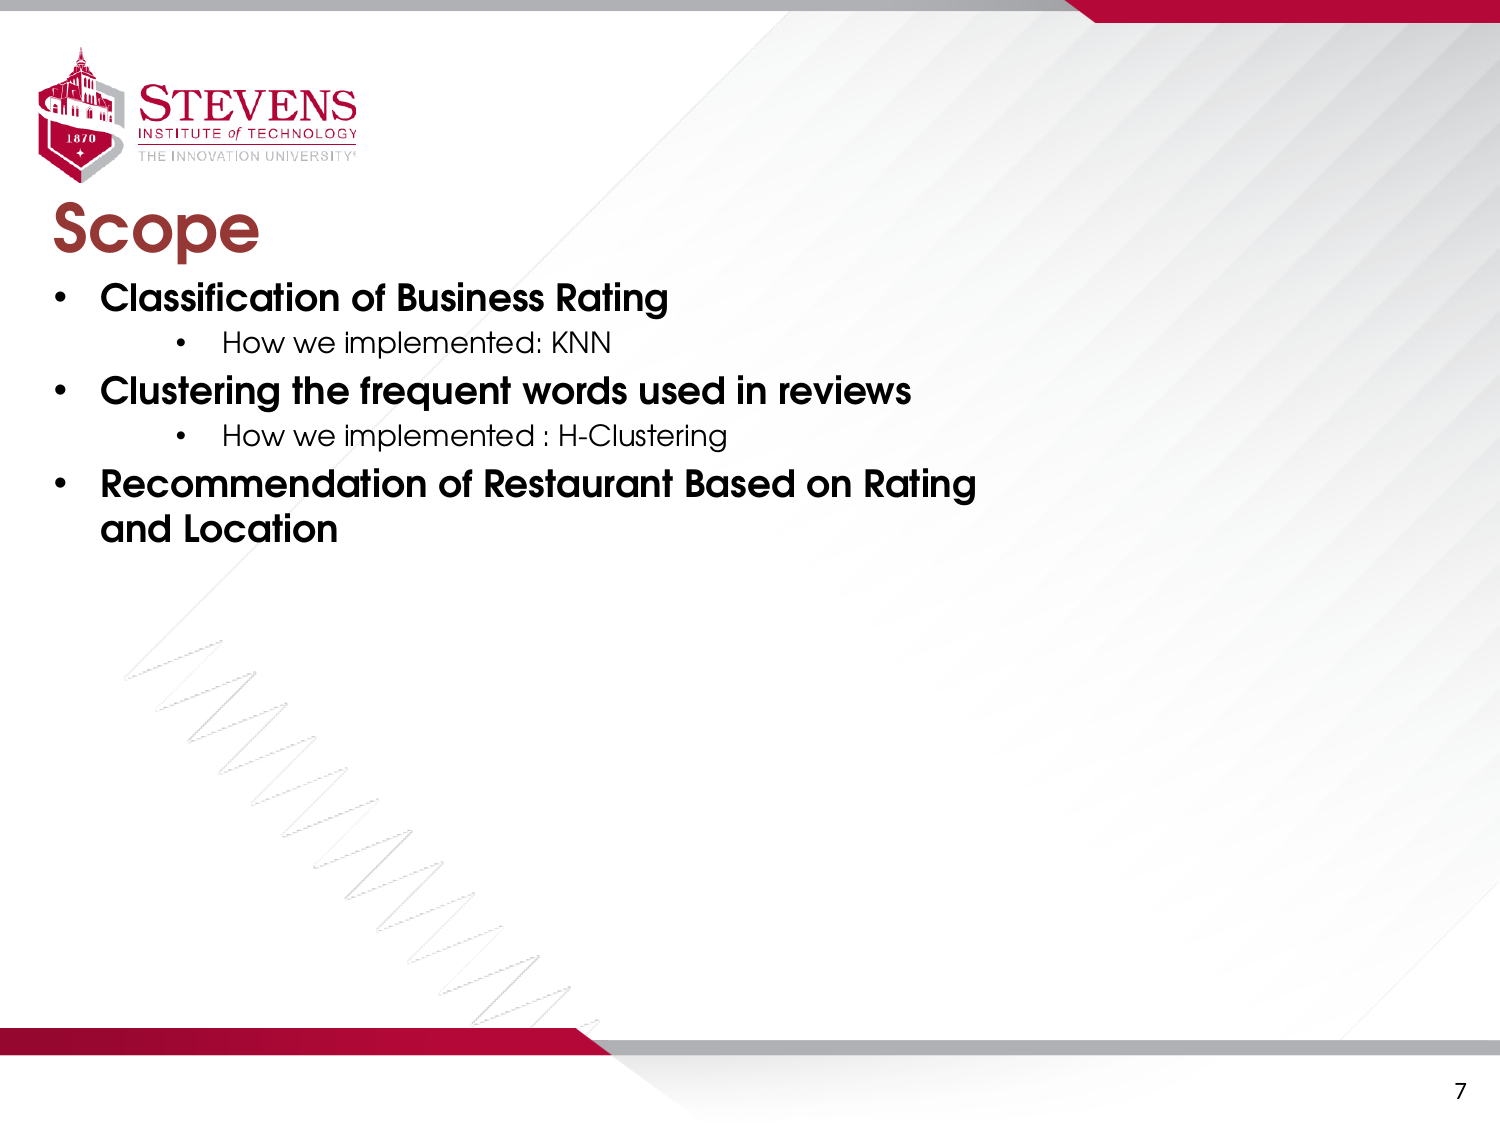

Scope
Classification of Business Rating
How we implemented: KNN
Clustering the frequent words used in reviews
How we implemented : H-Clustering
Recommendation of Restaurant Based on Rating and Location

7